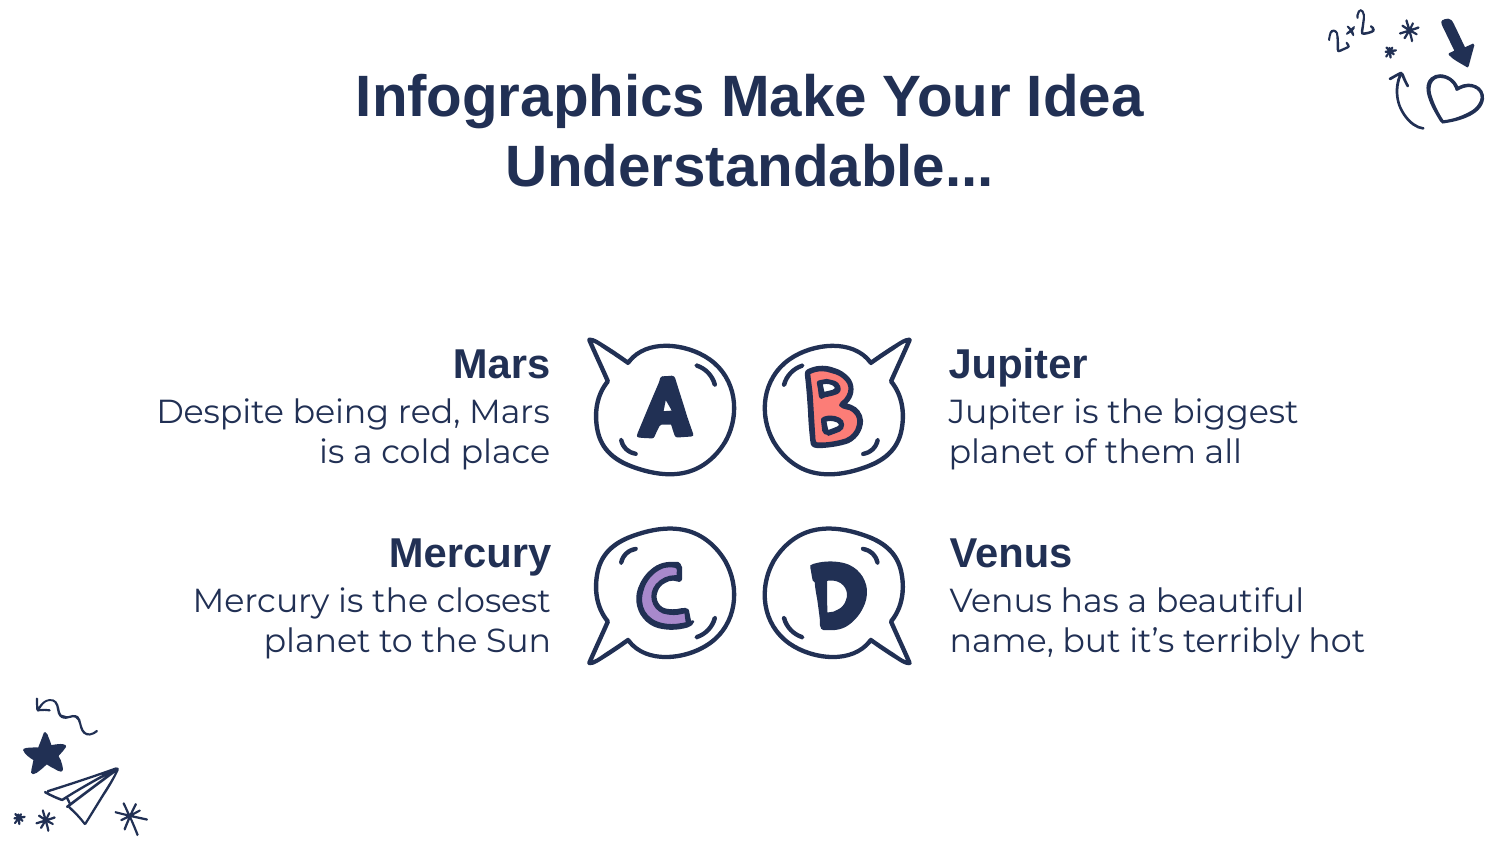

# Infographics Make Your Idea Understandable...
Mars
Jupiter

Despite being red, Mars is a cold place
Jupiter is the biggest planet of them all

Mercury
Venus

Mercury is the closest planet to the Sun
Venus has a beautiful name, but it’s terribly hot